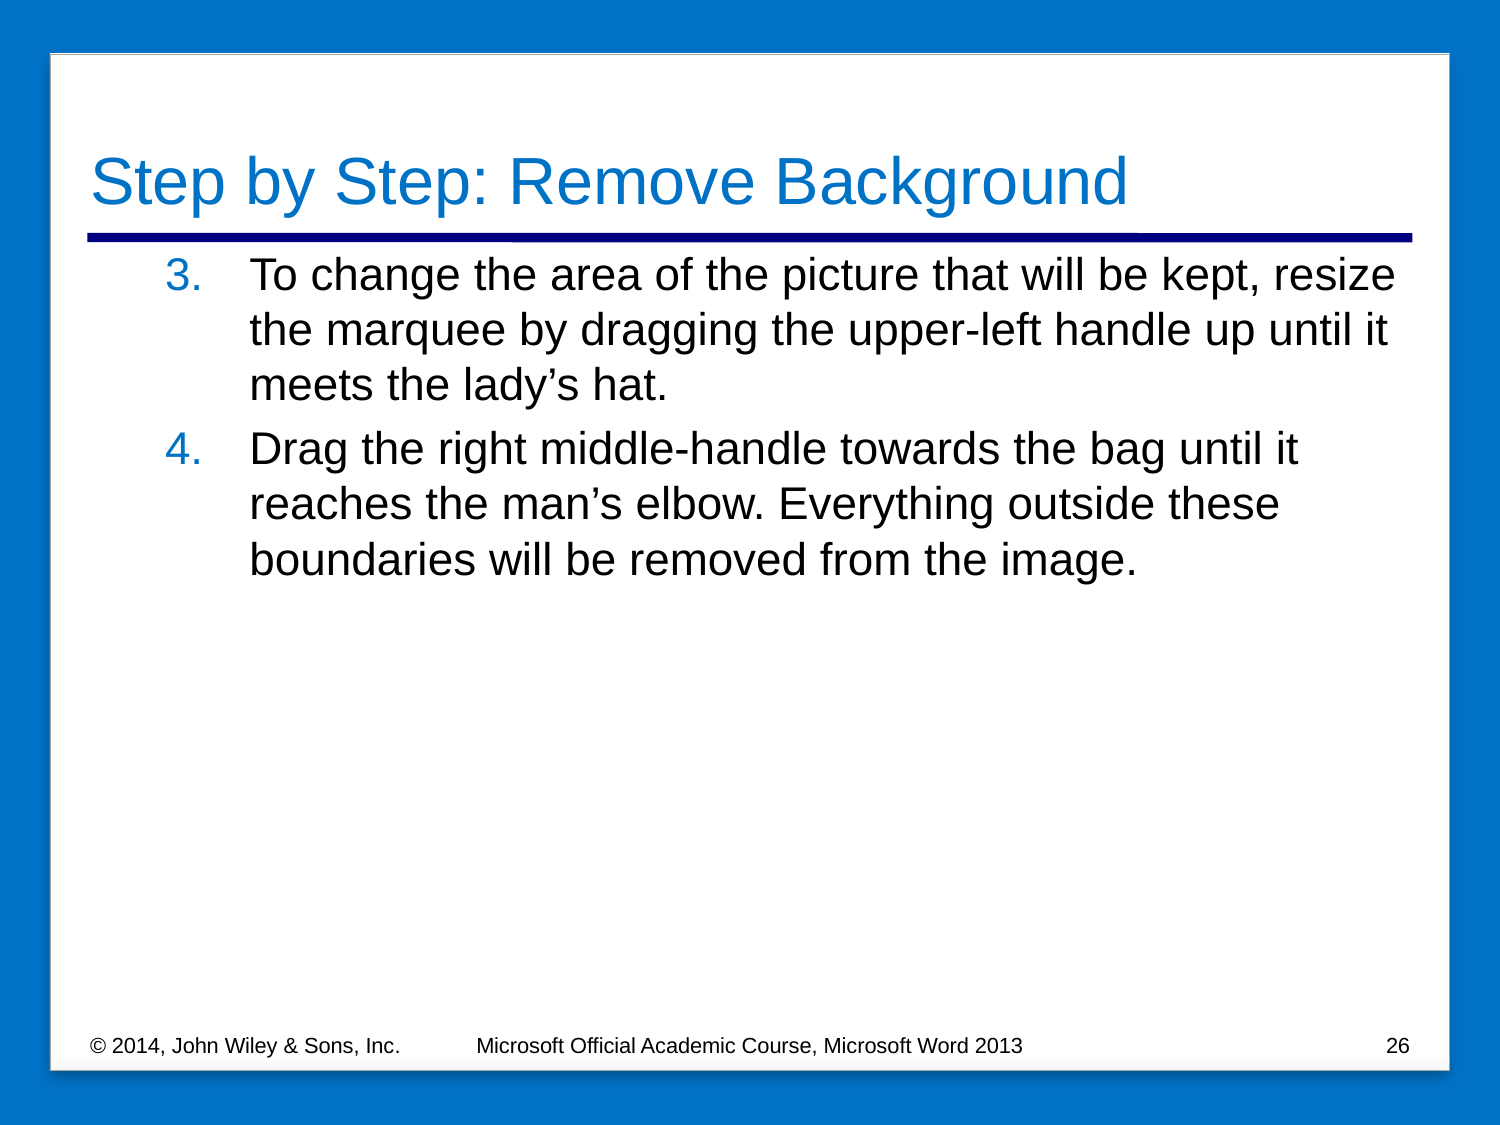

# Step by Step: Remove Background
To change the area of the picture that will be kept, resize the marquee by dragging the upper-left handle up until it meets the lady’s hat.
Drag the right middle-handle towards the bag until it reaches the man’s elbow. Everything outside these boundaries will be removed from the image.
© 2014, John Wiley & Sons, Inc.
Microsoft Official Academic Course, Microsoft Word 2013
26